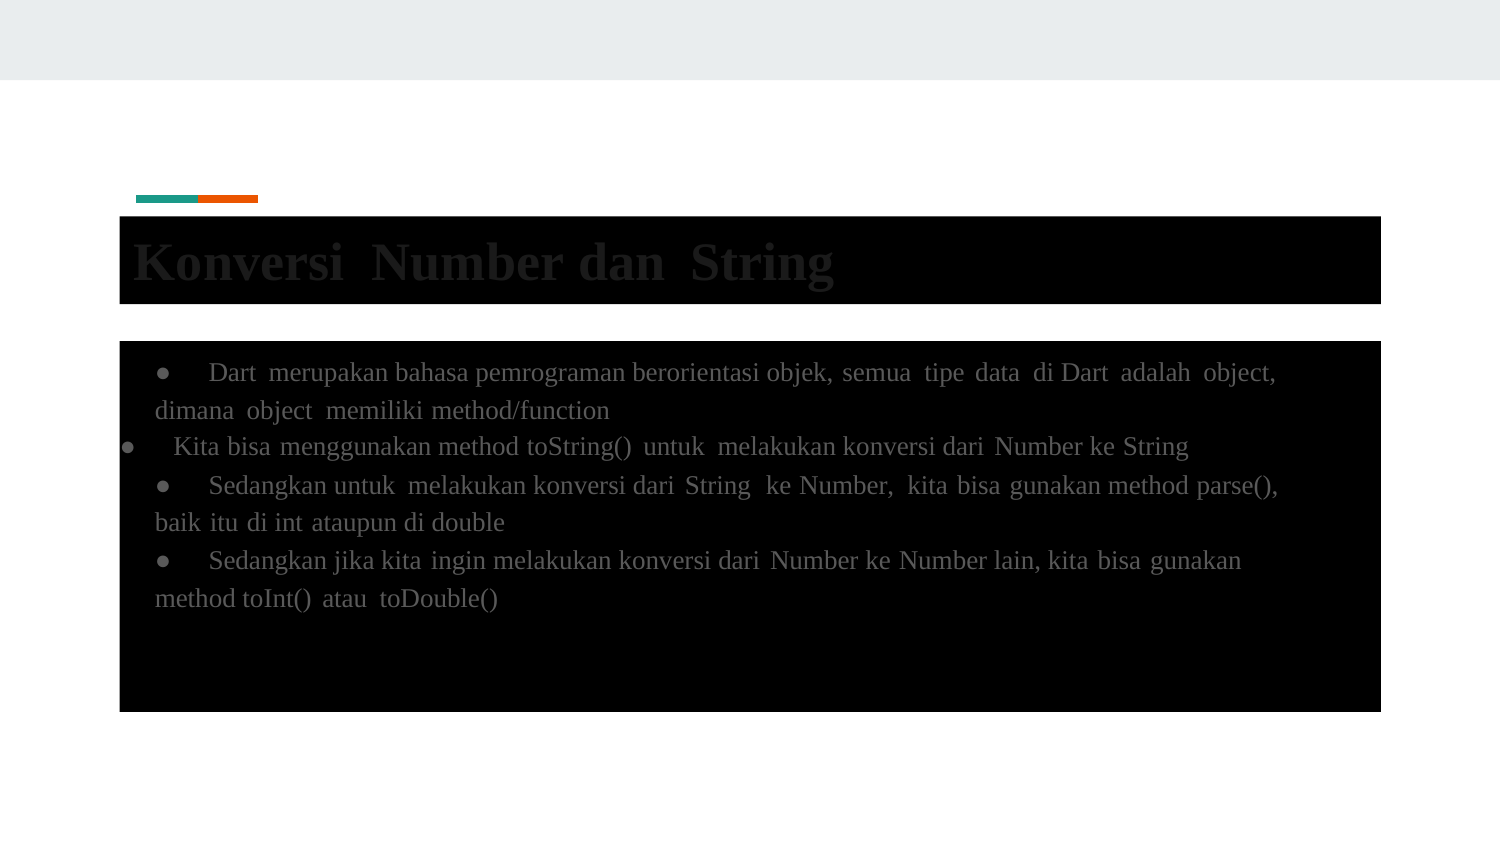

Konversi  Number dan String

●	Dart merupakan bahasa pemrograman berorientasi objek, semua tipe data di Dart adalah object,
dimana object memiliki method/function
●    Kita bisa menggunakan method toString() untuk melakukan konversi dari Number ke String
●	Sedangkan untuk melakukan konversi dari String  ke Number, kita bisa gunakan method parse(),
baik itu di int ataupun di double
●	Sedangkan jika kita ingin melakukan konversi dari Number ke Number lain, kita bisa gunakan
method toInt() atau toDouble()